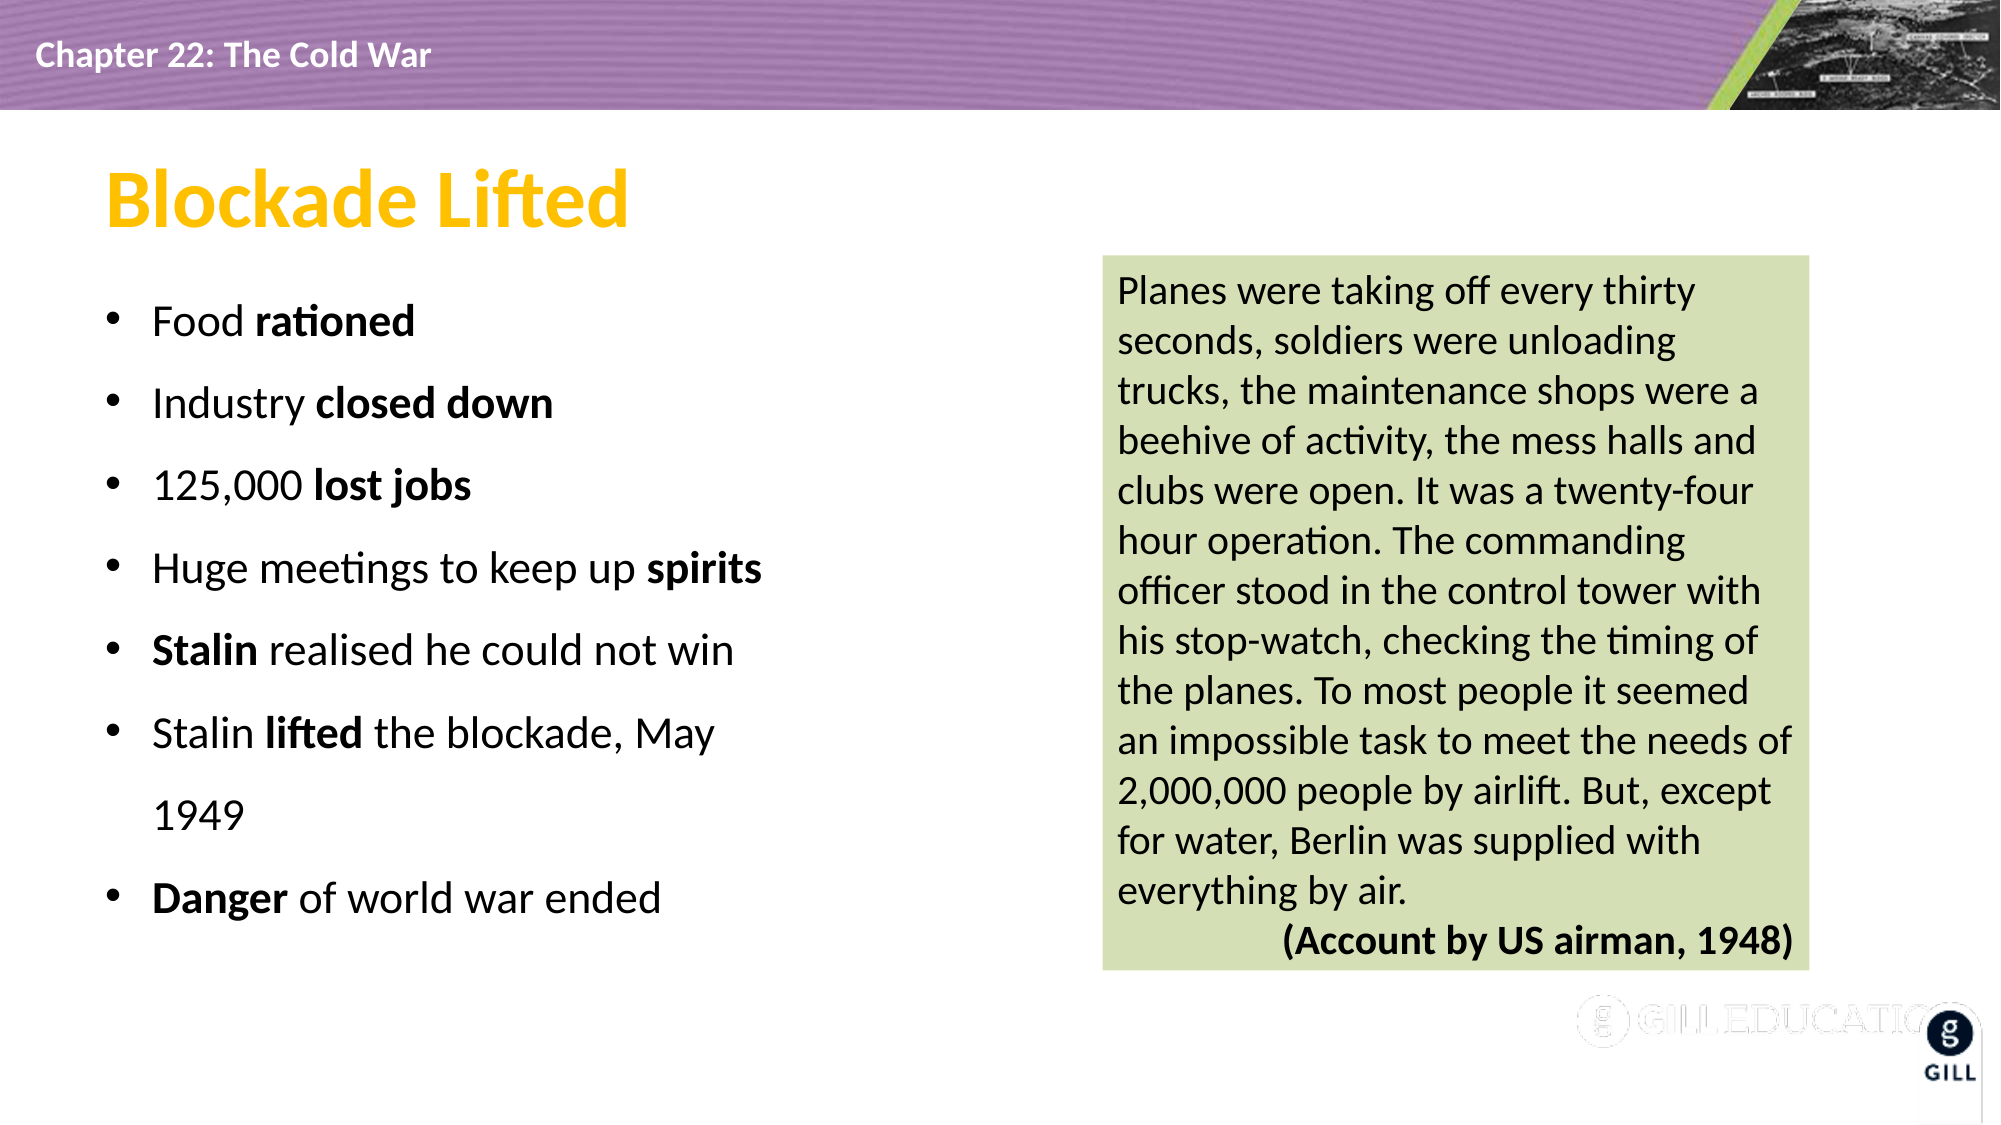

Blockade Lifted
Food rationed
Industry closed down
125,000 lost jobs
Huge meetings to keep up spirits
Stalin realised he could not win
Stalin lifted the blockade, May 1949
Danger of world war ended
Planes were taking off every thirty seconds, soldiers were unloading trucks, the maintenance shops were a beehive of activity, the mess halls and clubs were open. It was a twenty-four hour operation. The commanding officer stood in the control tower with his stop-watch, checking the timing of the planes. To most people it seemed an impossible task to meet the needs of 2,000,000 people by airlift. But, except for water, Berlin was supplied with everything by air.
(Account by US airman, 1948)